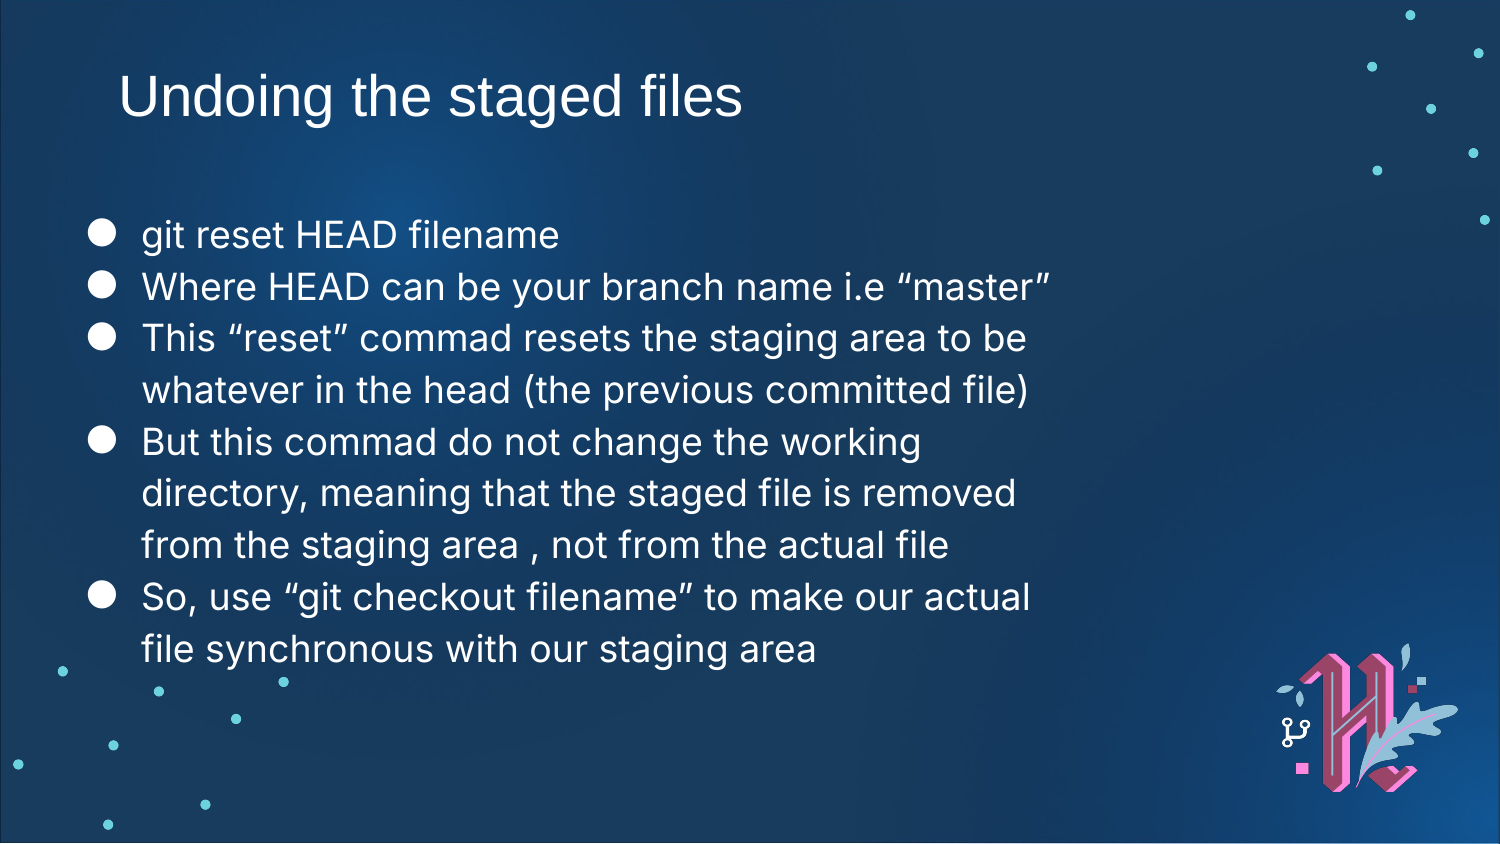

# Undoing the staged files
git reset HEAD filename
Where HEAD can be your branch name i.e “master”
This “reset” commad resets the staging area to be whatever in the head (the previous committed file)
But this commad do not change the working directory, meaning that the staged file is removed from the staging area , not from the actual file
So, use “git checkout filename” to make our actual file synchronous with our staging area